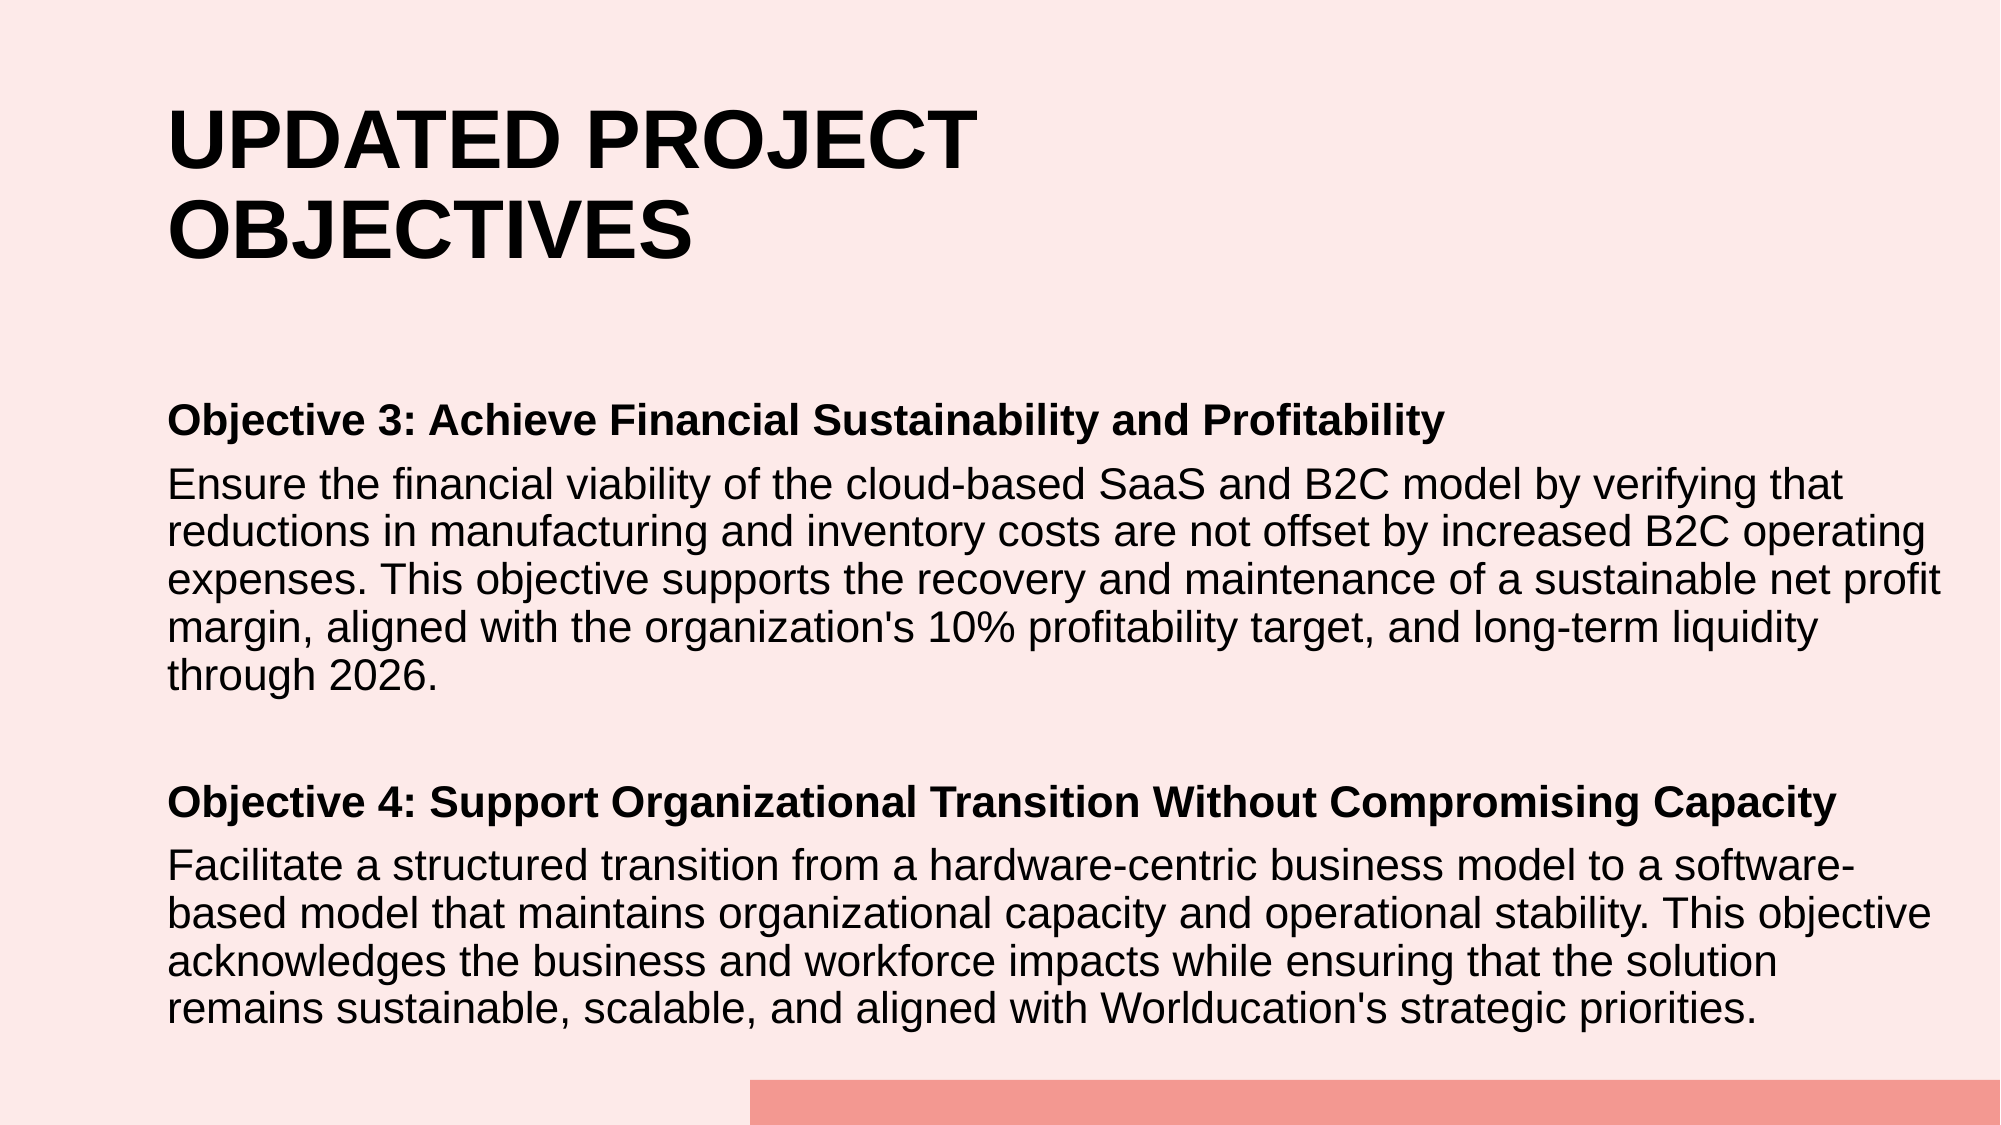

# Updated Project Objectives
Objective 3: Achieve Financial Sustainability and Profitability
Ensure the financial viability of the cloud-based SaaS and B2C model by verifying that reductions in manufacturing and inventory costs are not offset by increased B2C operating expenses. This objective supports the recovery and maintenance of a sustainable net profit margin, aligned with the organization's 10% profitability target, and long-term liquidity through 2026.

Objective 4: Support Organizational Transition Without Compromising Capacity
Facilitate a structured transition from a hardware-centric business model to a software-based model that maintains organizational capacity and operational stability. This objective acknowledges the business and workforce impacts while ensuring that the solution remains sustainable, scalable, and aligned with Worlducation's strategic priorities.